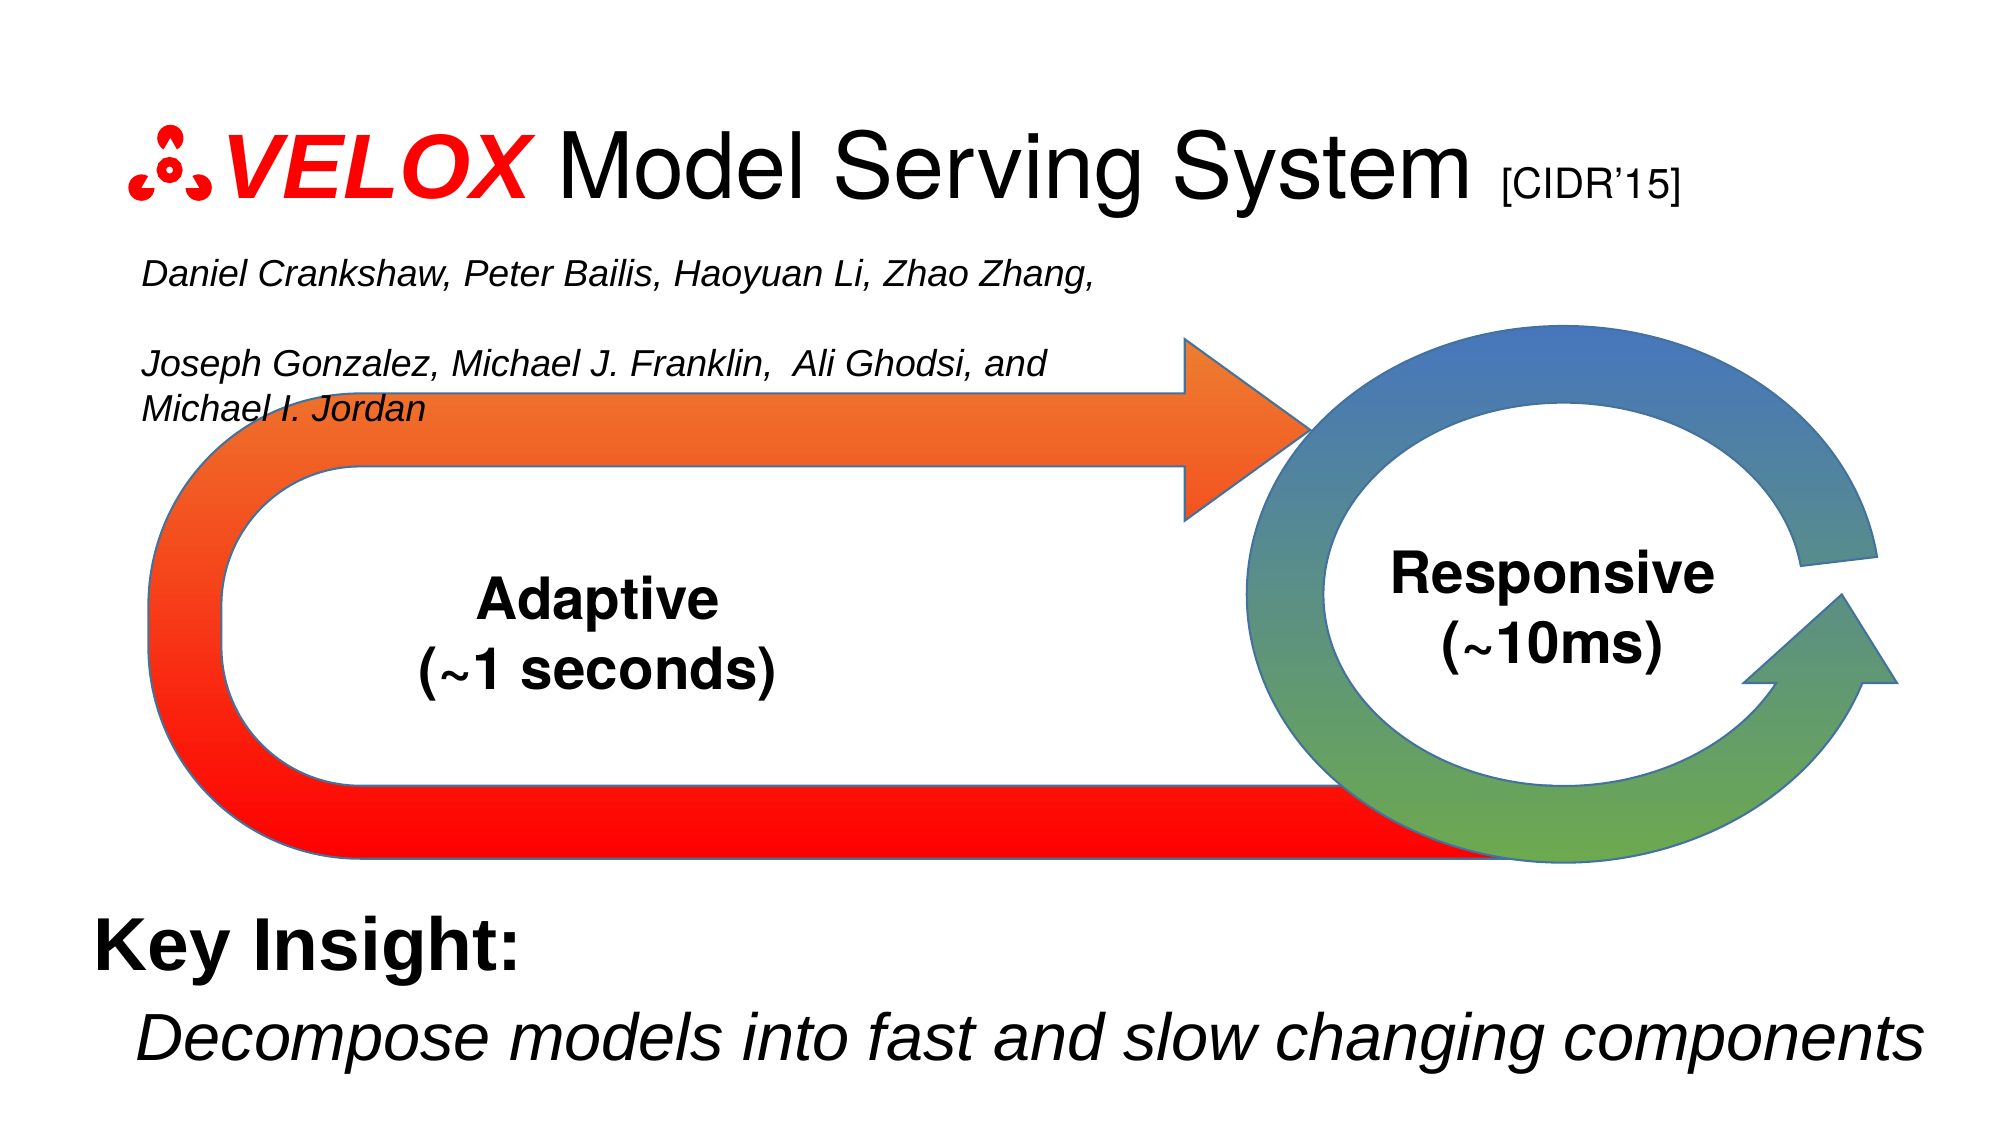

# VELOX Model Serving System [CIDR’15]

Daniel Crankshaw, Peter Bailis, Haoyuan Li, Zhao Zhang,
Joseph Gonzalez, Michael J. Franklin,  Ali Ghodsi, and Michael I. Jordan

Responsive
(~10ms)
Adaptive
(~1 seconds)
Key Insight:
  Decompose models into fast and slow changing components